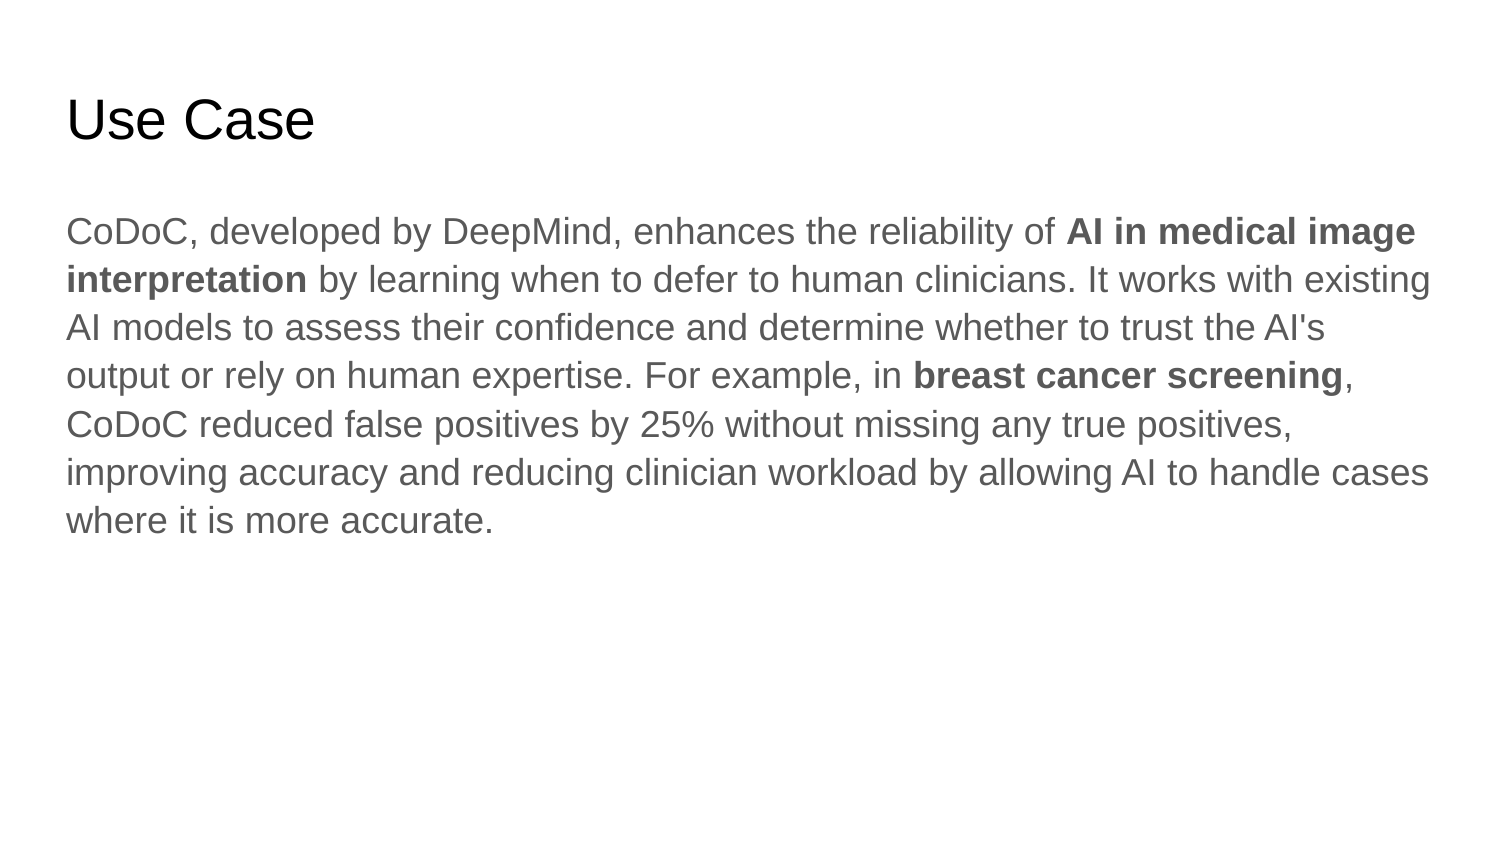

# Use Case
CoDoC, developed by DeepMind, enhances the reliability of AI in medical image interpretation by learning when to defer to human clinicians. It works with existing AI models to assess their confidence and determine whether to trust the AI's output or rely on human expertise. For example, in breast cancer screening, CoDoC reduced false positives by 25% without missing any true positives, improving accuracy and reducing clinician workload by allowing AI to handle cases where it is more accurate.